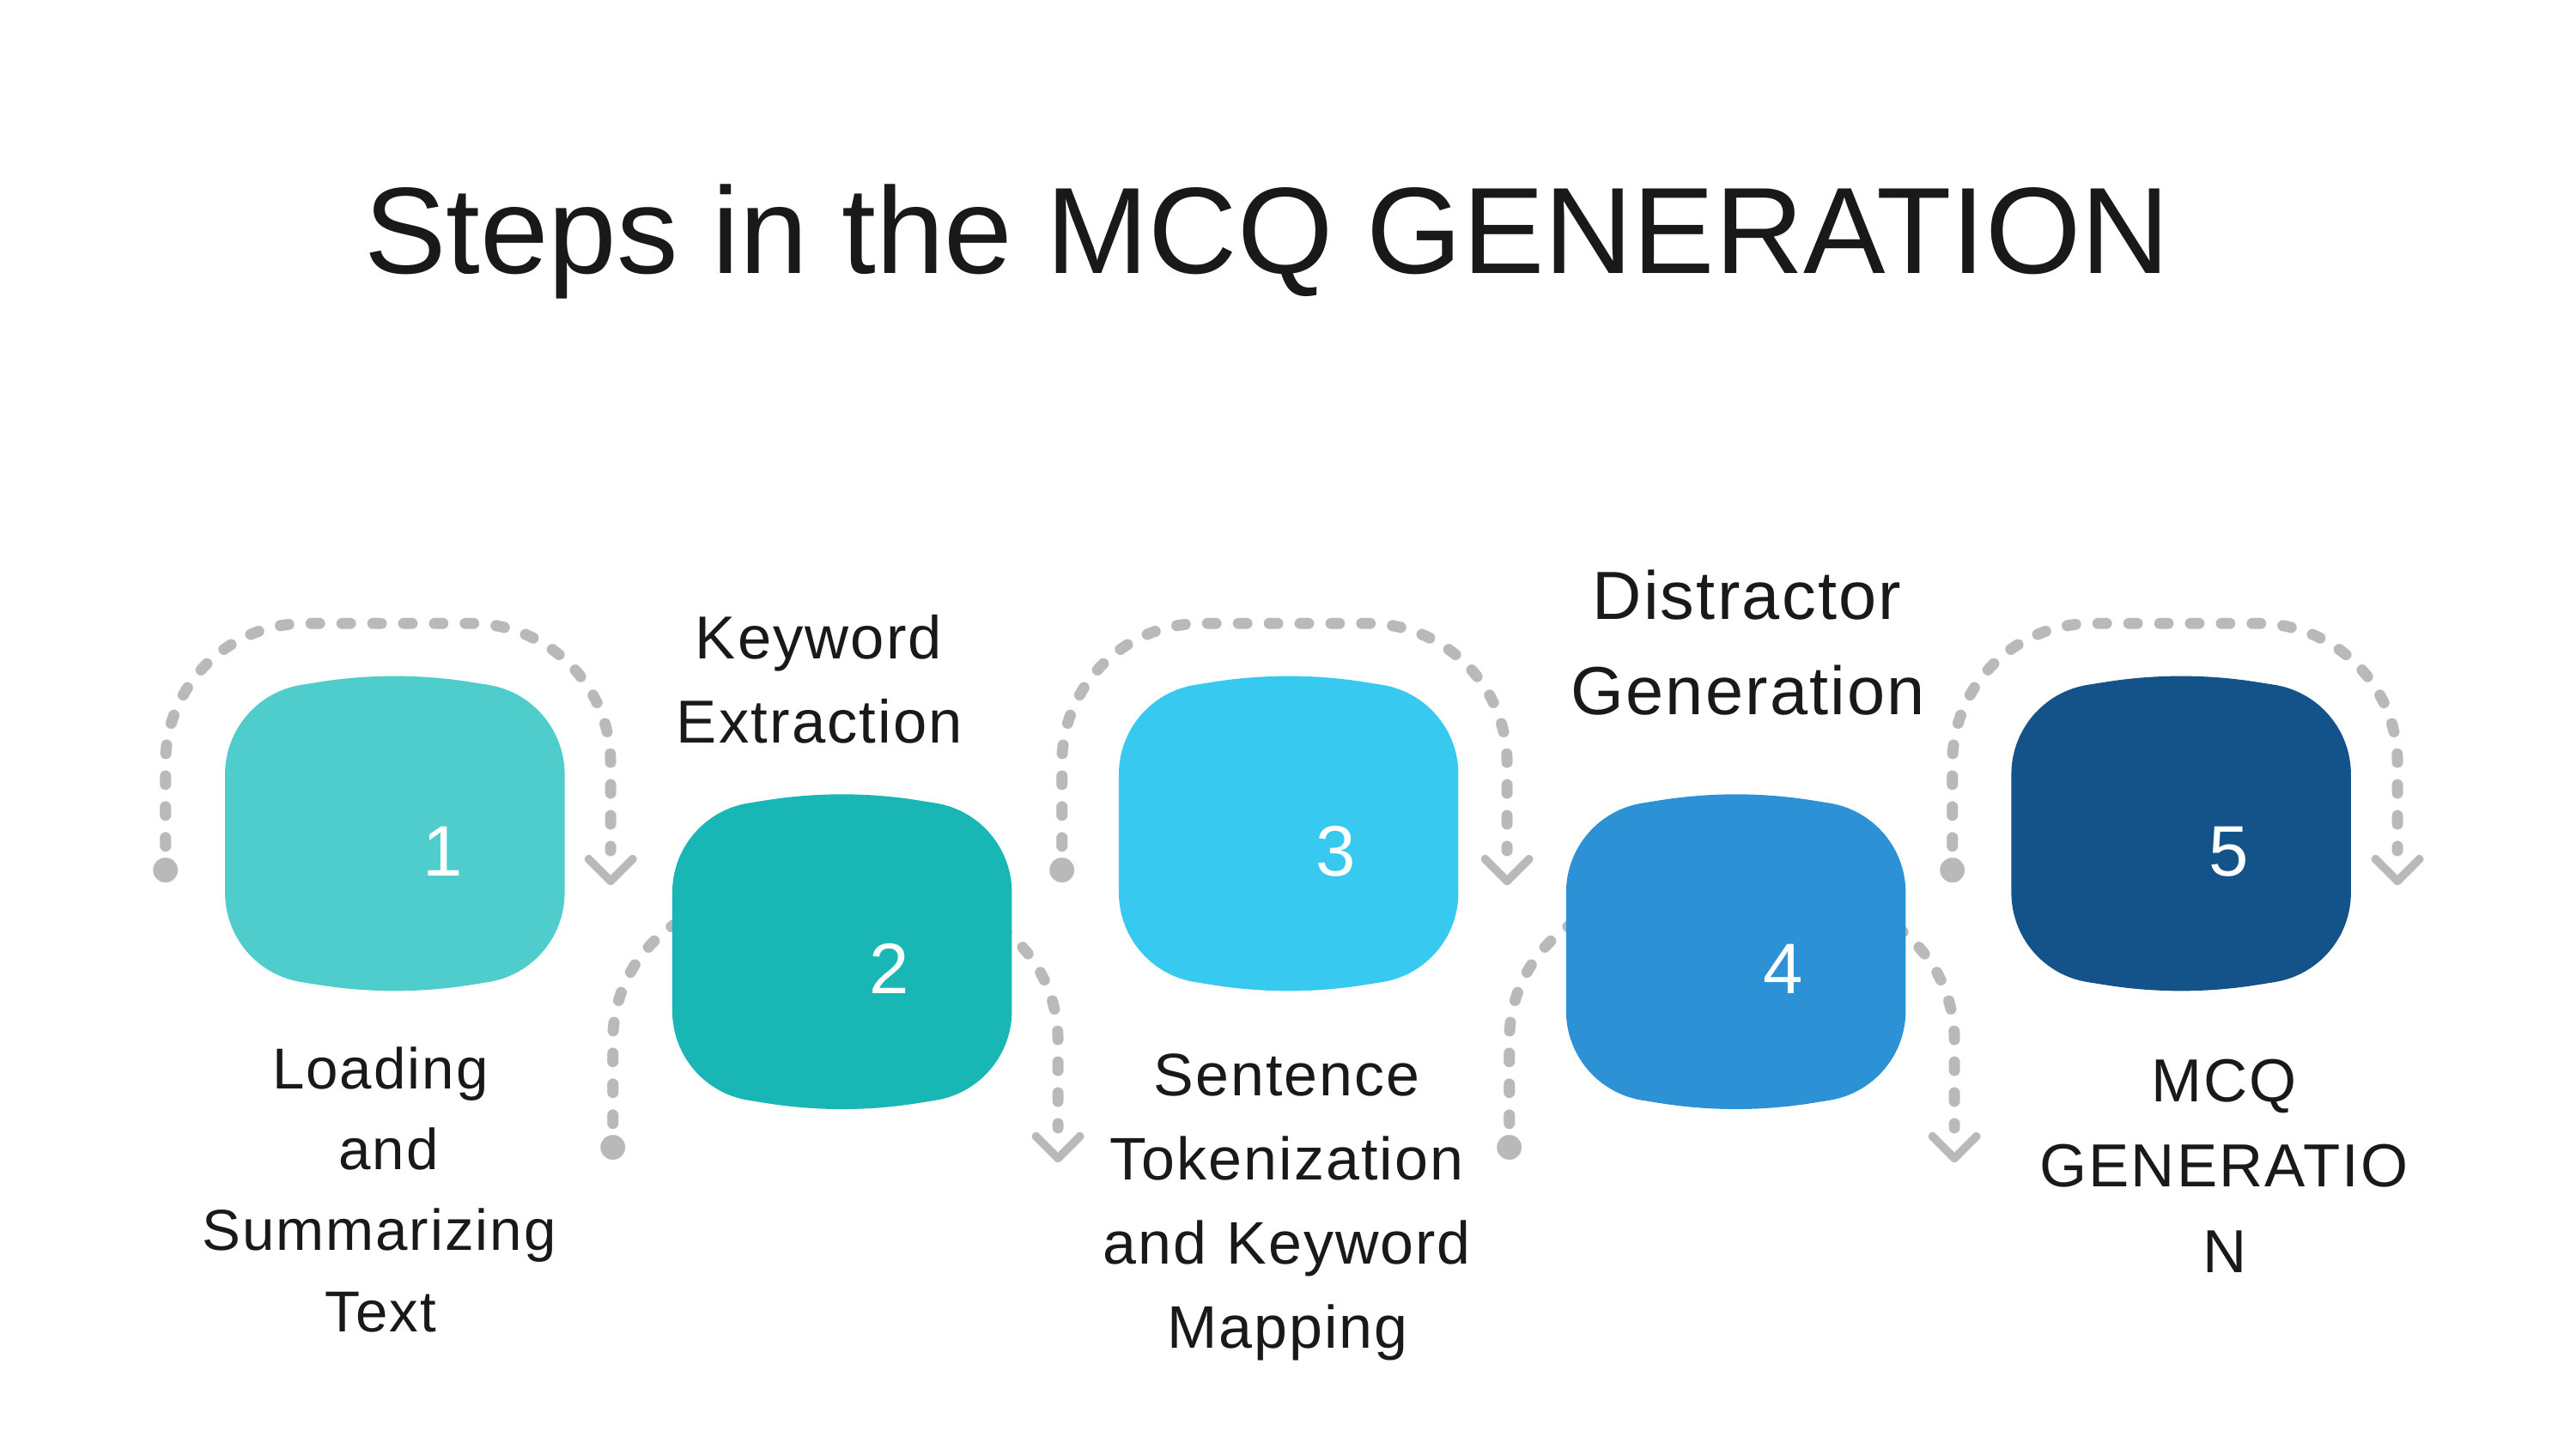

Steps in the MCQ GENERATION
Distractor Generation
Keyword Extraction

1

3

5

2

4

Loading
 and Summarizing Text
Sentence Tokenization and Keyword Mapping
MCQ GENERATION